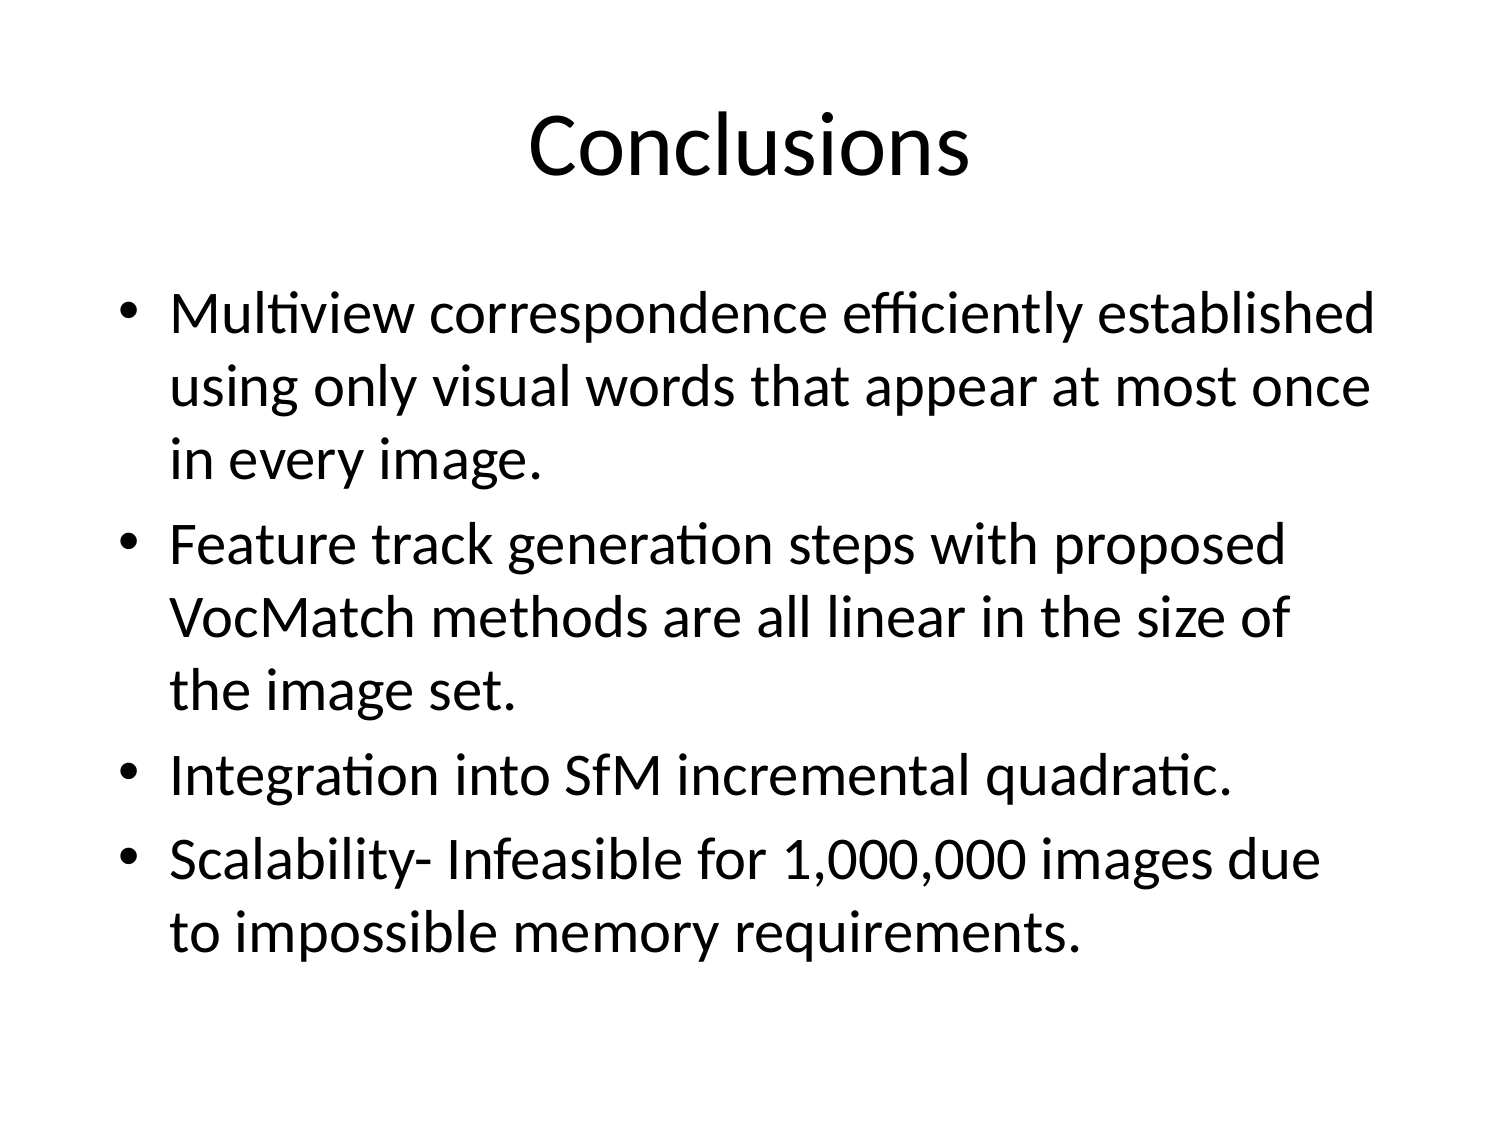

# Conclusions
Multiview correspondence efficiently established using only visual words that appear at most once in every image.
Feature track generation steps with proposed VocMatch methods are all linear in the size of the image set.
Integration into SfM incremental quadratic.
Scalability- Infeasible for 1,000,000 images due to impossible memory requirements.